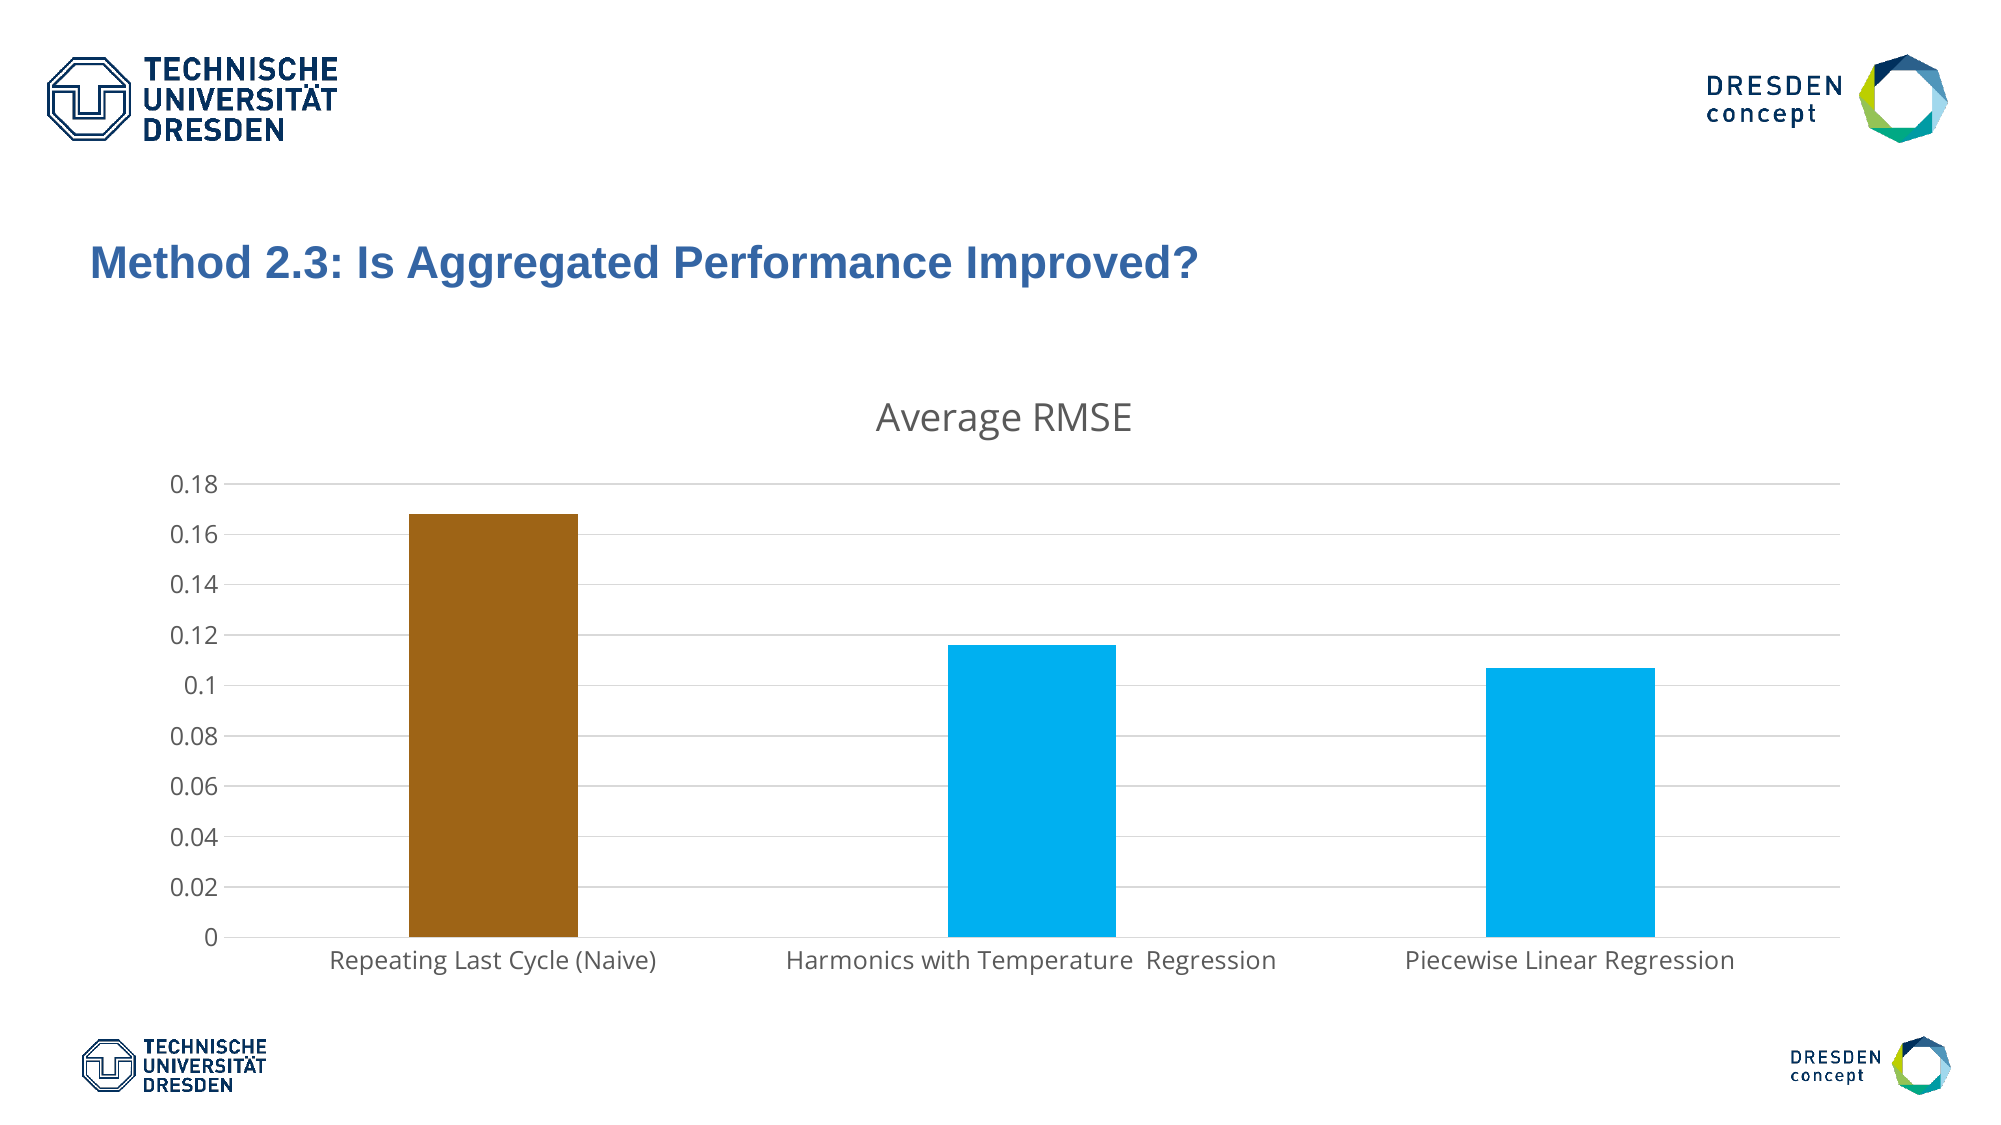

Method 2.3: Is Aggregated Performance Improved?

### Chart:

| Category | Average RMSE |
|---|---|
| Repeating Last Cycle (Naive) | 0.168 |
| Harmonics with Temperature  Regression | 0.116 |
| Piecewise Linear Regression | 0.107 |